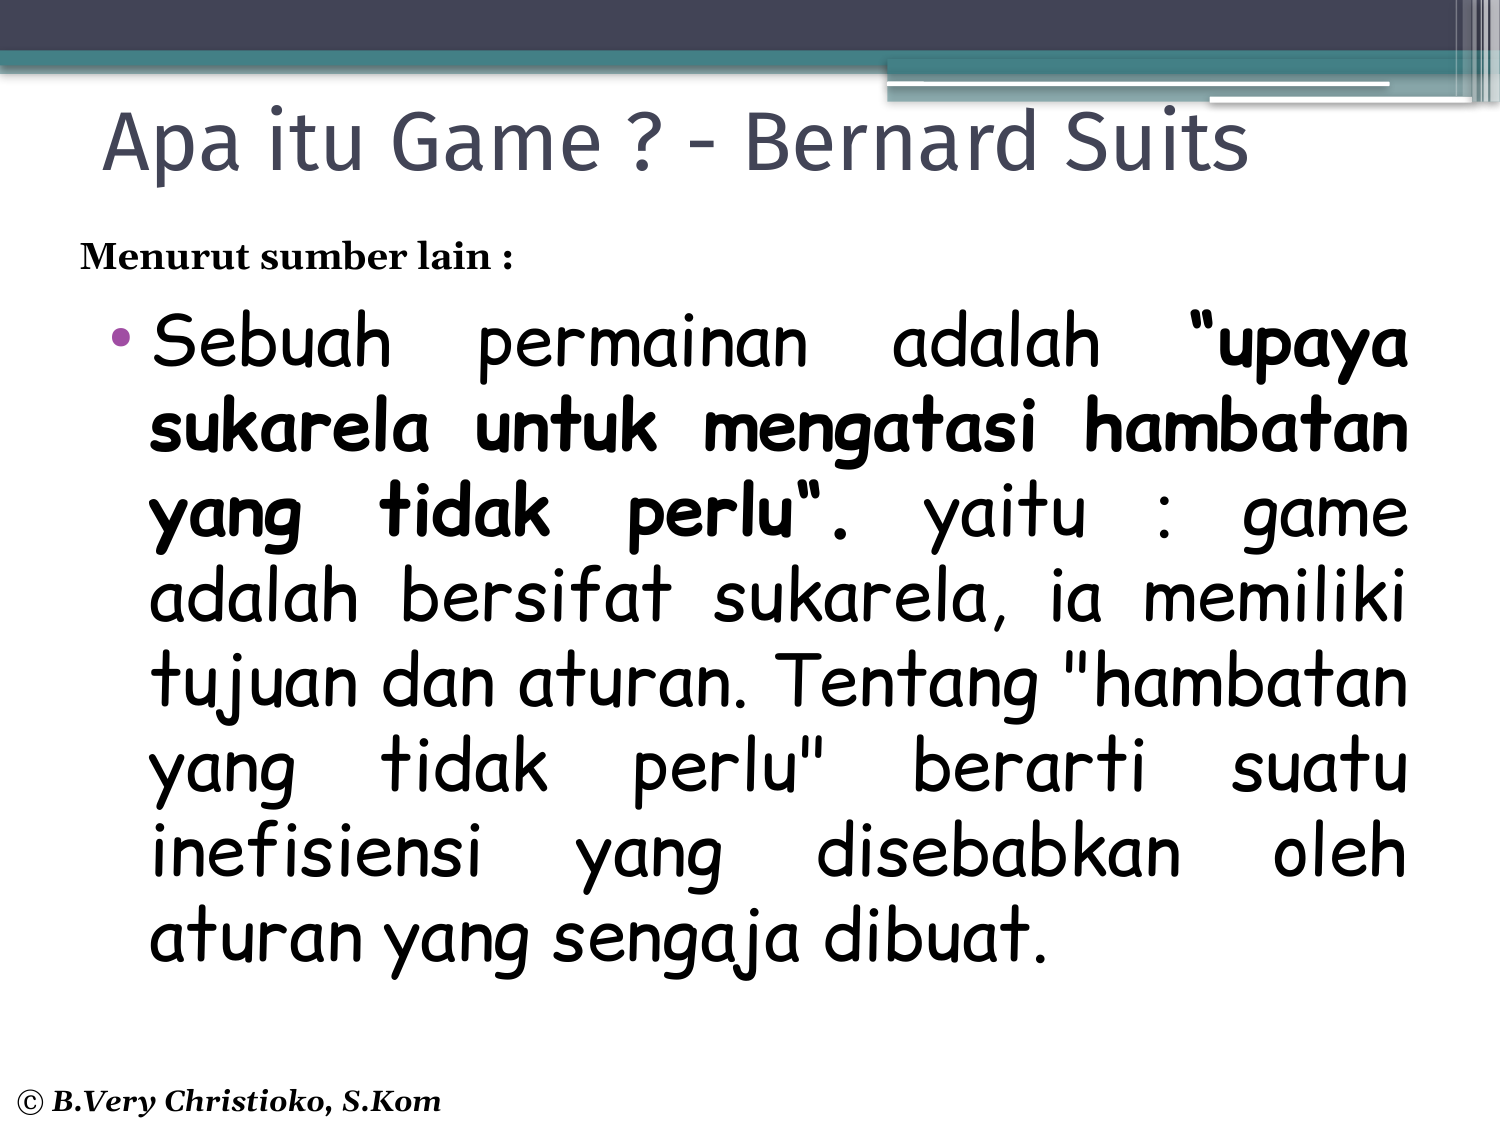

# Apa itu Game ? - Bernard Suits
Menurut sumber lain :
Sebuah permainan adalah “upaya sukarela untuk mengatasi hambatan yang tidak perlu“. yaitu : game adalah bersifat sukarela, ia memiliki tujuan dan aturan. Tentang "hambatan yang tidak perlu" berarti suatu inefisiensi yang disebabkan oleh aturan yang sengaja dibuat.
© B.Very Christioko, S.Kom